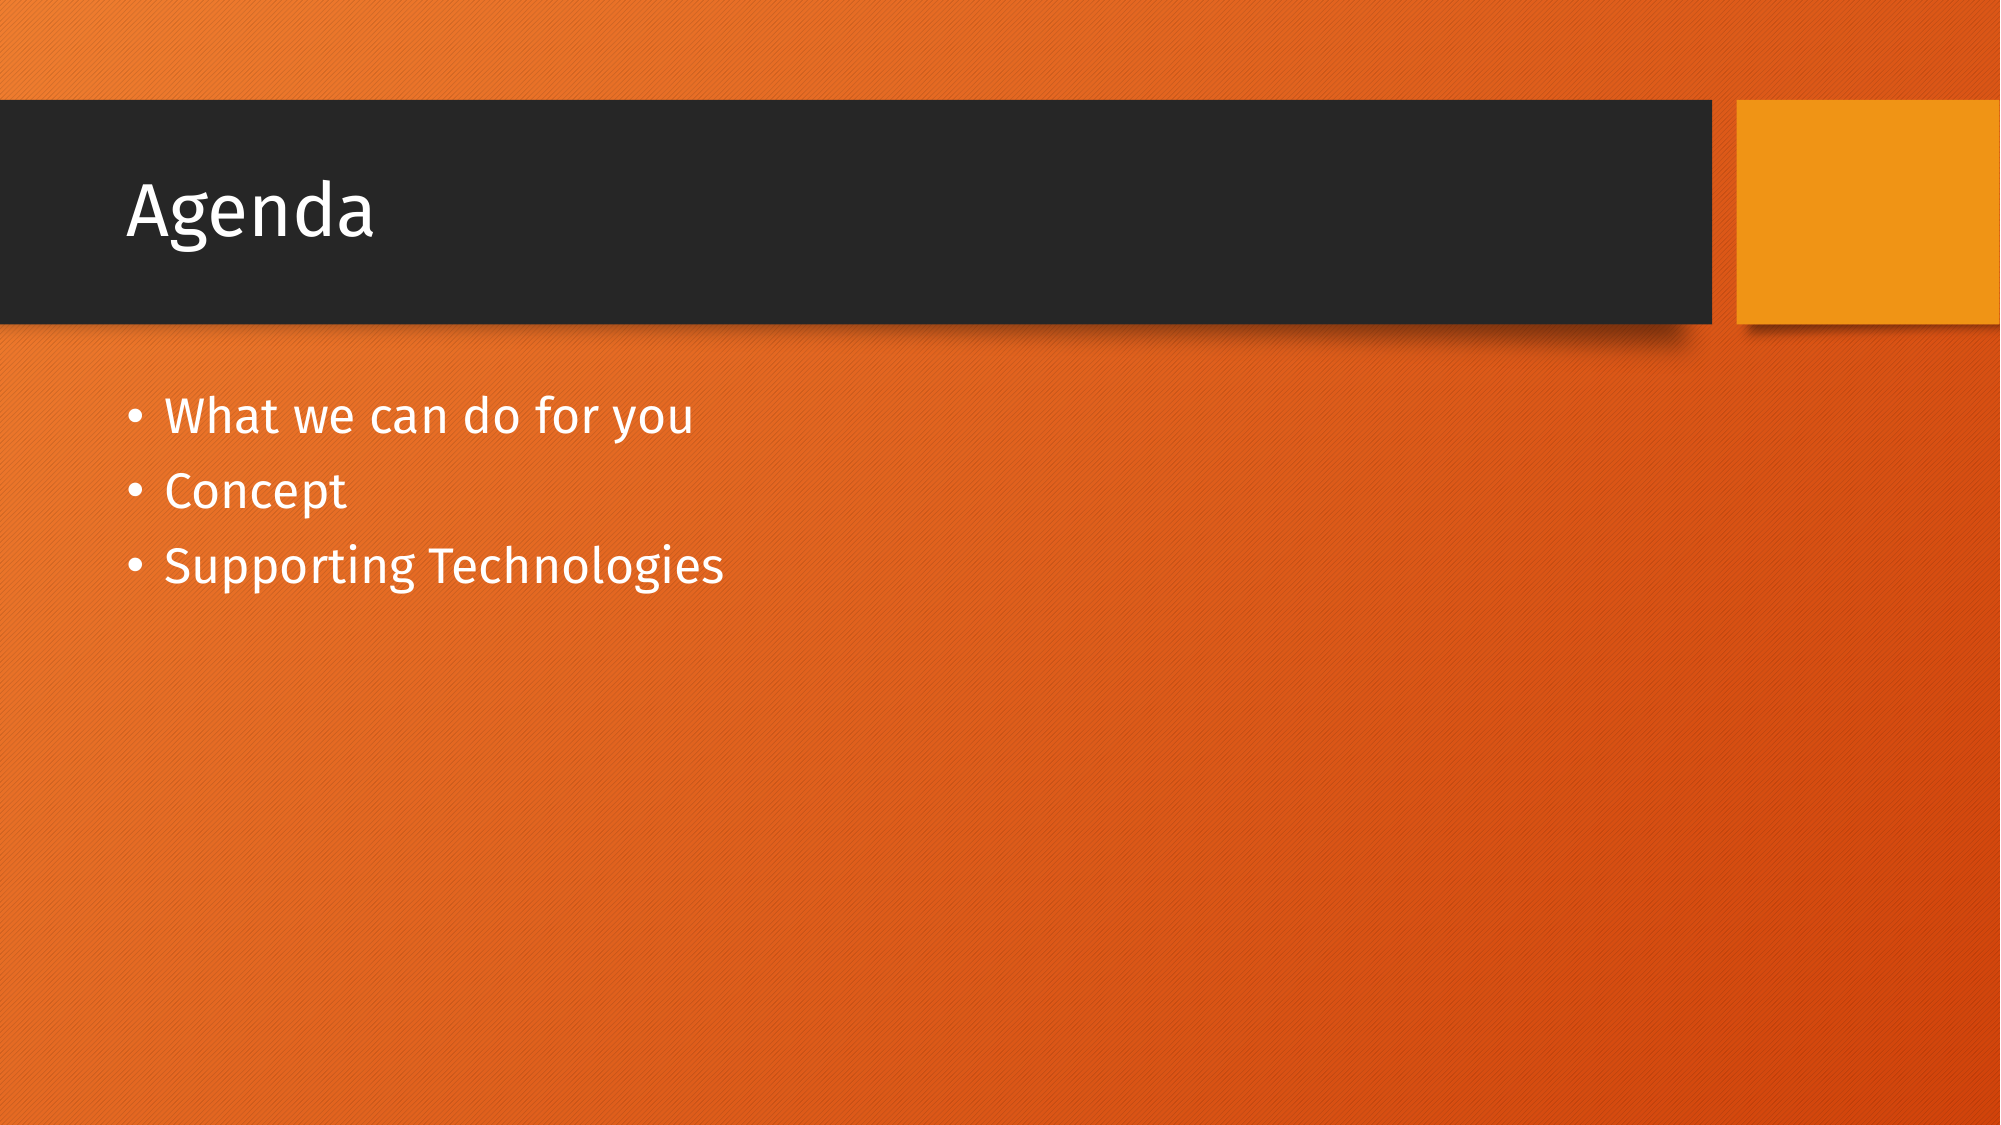

# Agenda
What we can do for you
Concept
Supporting Technologies